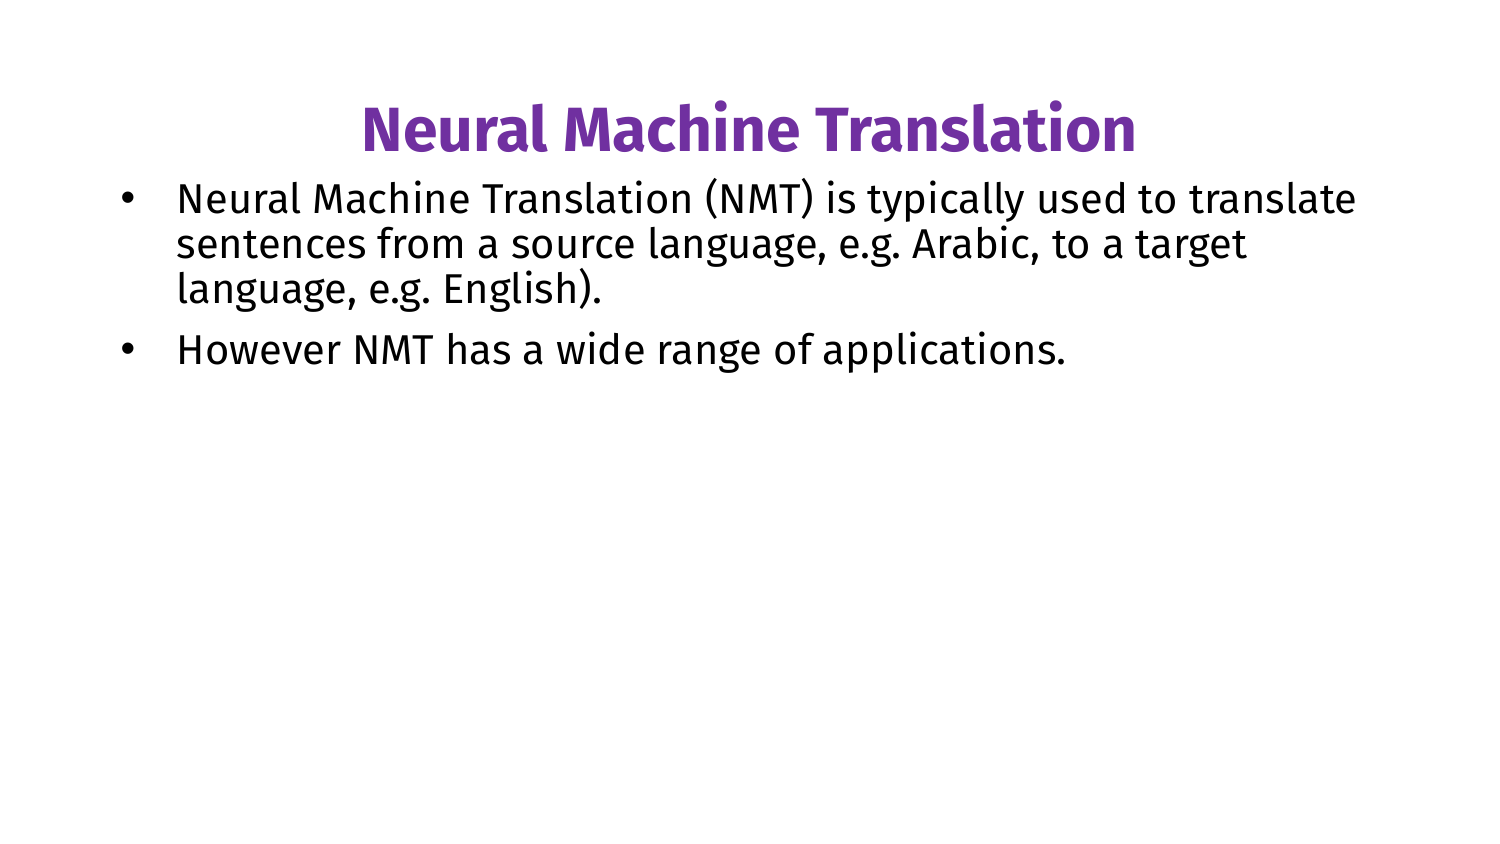

# Neural Machine Translation
Neural Machine Translation (NMT) is typically used to translate sentences from a source language, e.g. Arabic, to a target language, e.g. English).
However NMT has a wide range of applications.